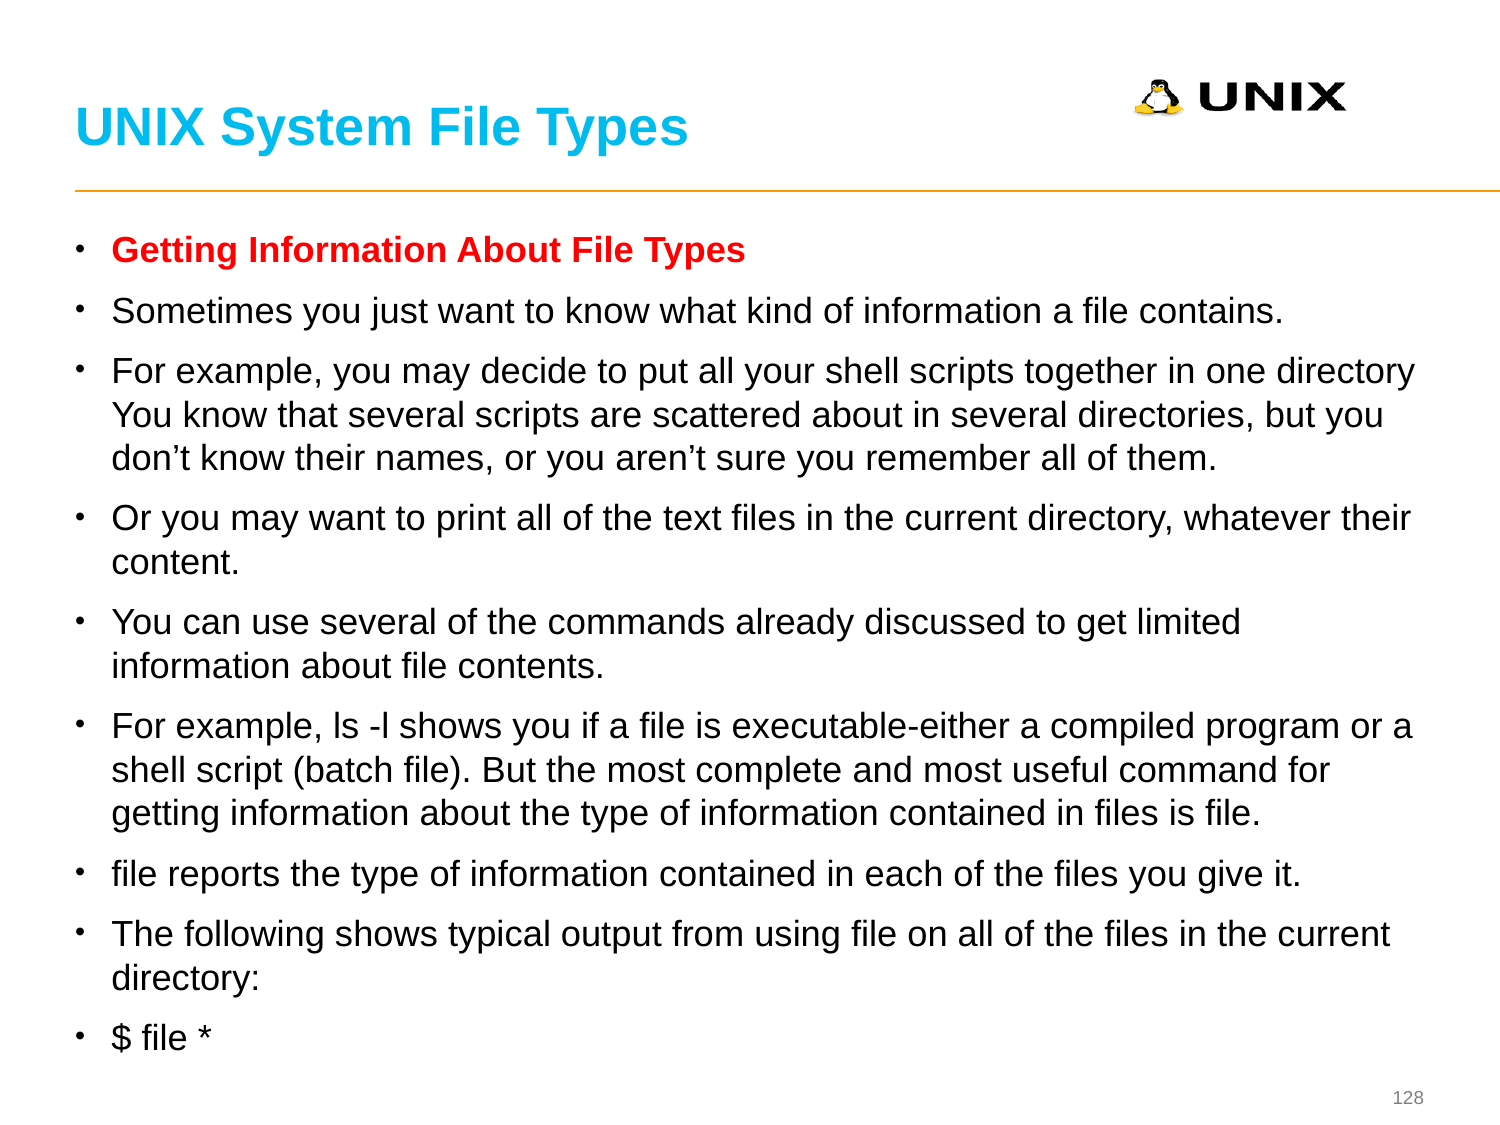

# UNIX System File Types
Getting Information About File Types
Sometimes you just want to know what kind of information a file contains.
For example, you may decide to put all your shell scripts together in one directory You know that several scripts are scattered about in several directories, but you don’t know their names, or you aren’t sure you remember all of them.
Or you may want to print all of the text files in the current directory, whatever their content.
You can use several of the commands already discussed to get limited information about file contents.
For example, ls -l shows you if a file is executable-either a compiled program or a shell script (batch file). But the most complete and most useful command for getting information about the type of information contained in files is file.
file reports the type of information contained in each of the files you give it.
The following shows typical output from using file on all of the files in the current directory:
$ file *